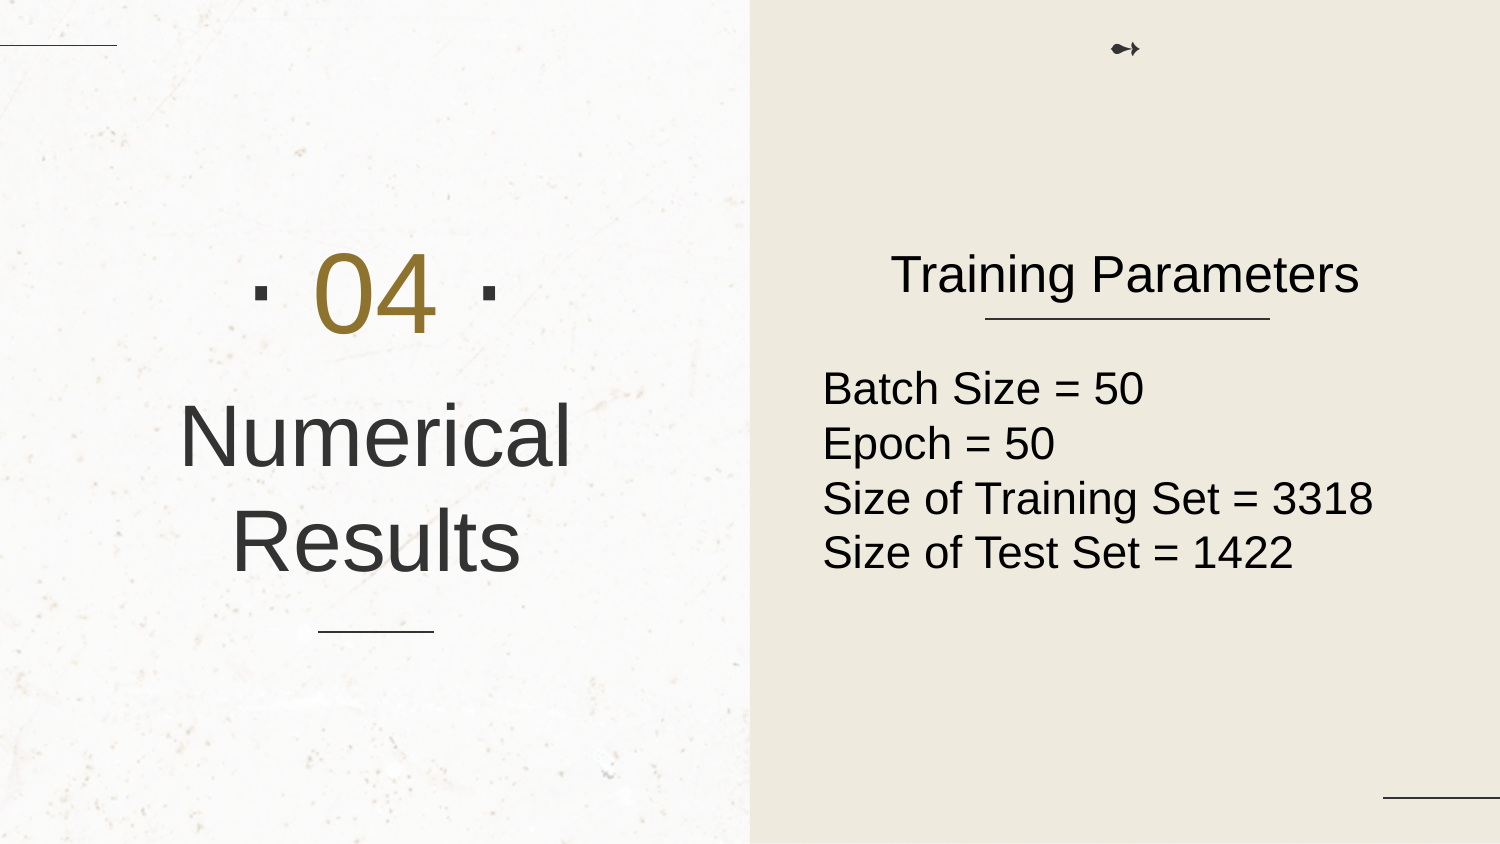

# ➻
⋅ 04 ⋅
Training Parameters
Batch Size = 50
Epoch = 50
Size of Training Set = 3318
Size of Test Set = 1422

Numerical Results